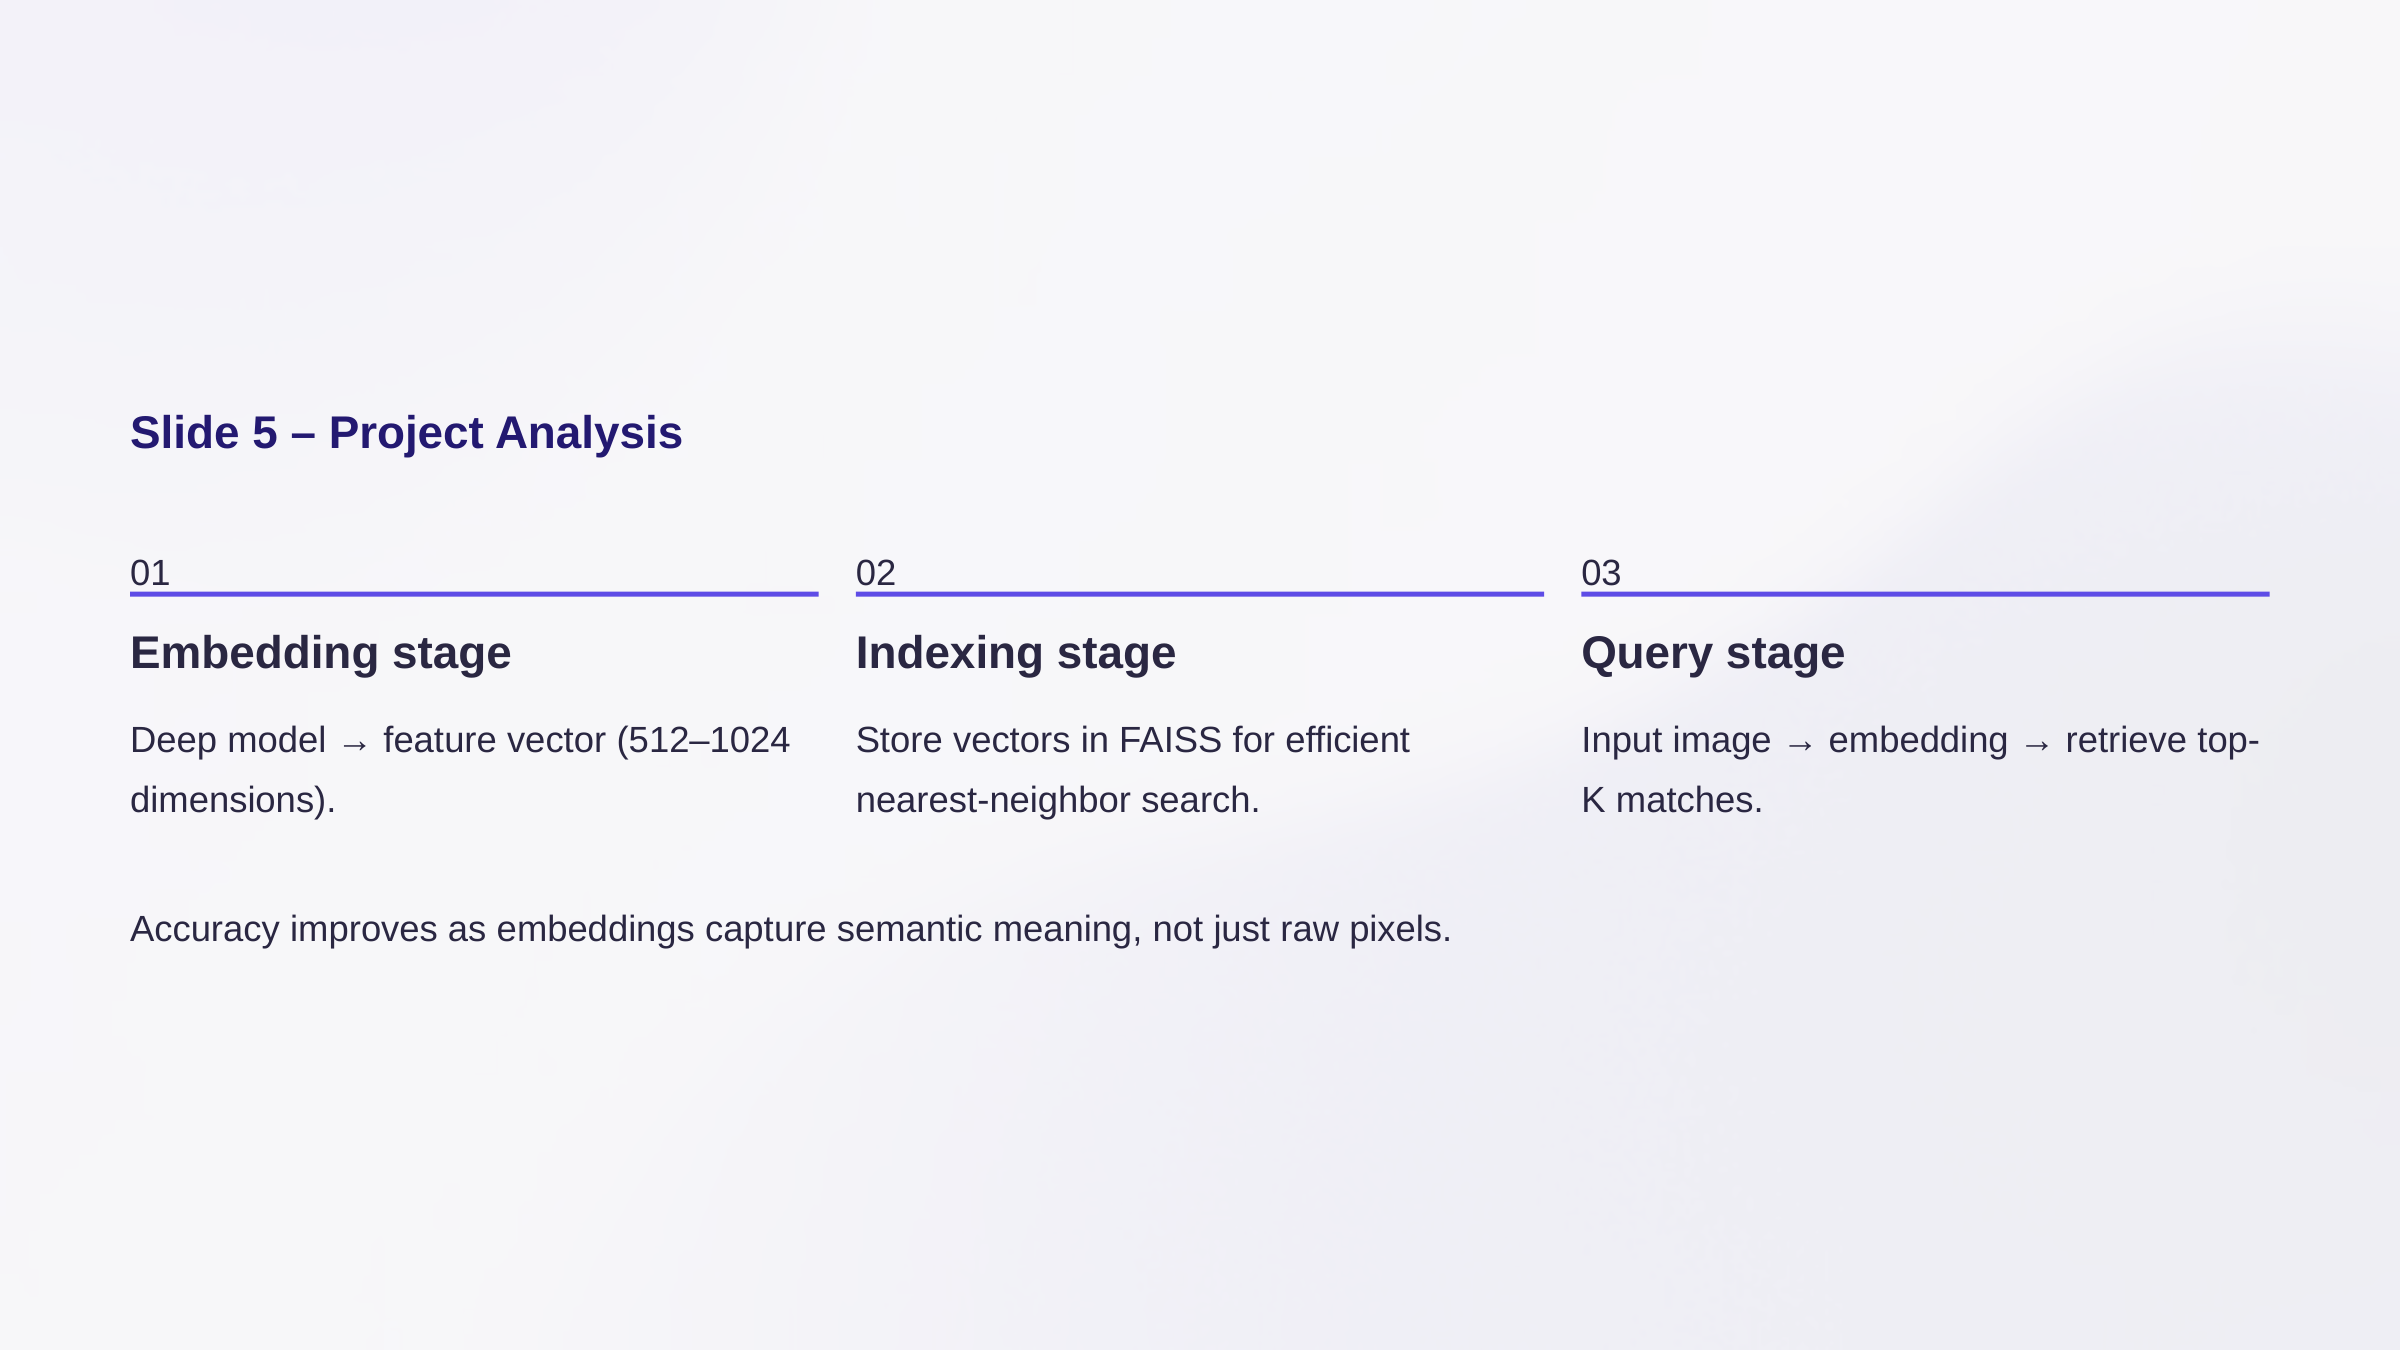

Slide 5 – Project Analysis
01
02
03

Embedding stage
Indexing stage
Query stage
Deep model → feature vector (512–1024 dimensions).
Store vectors in FAISS for efficient nearest-neighbor search.
Input image → embedding → retrieve top-K matches.
Accuracy improves as embeddings capture semantic meaning, not just raw pixels.